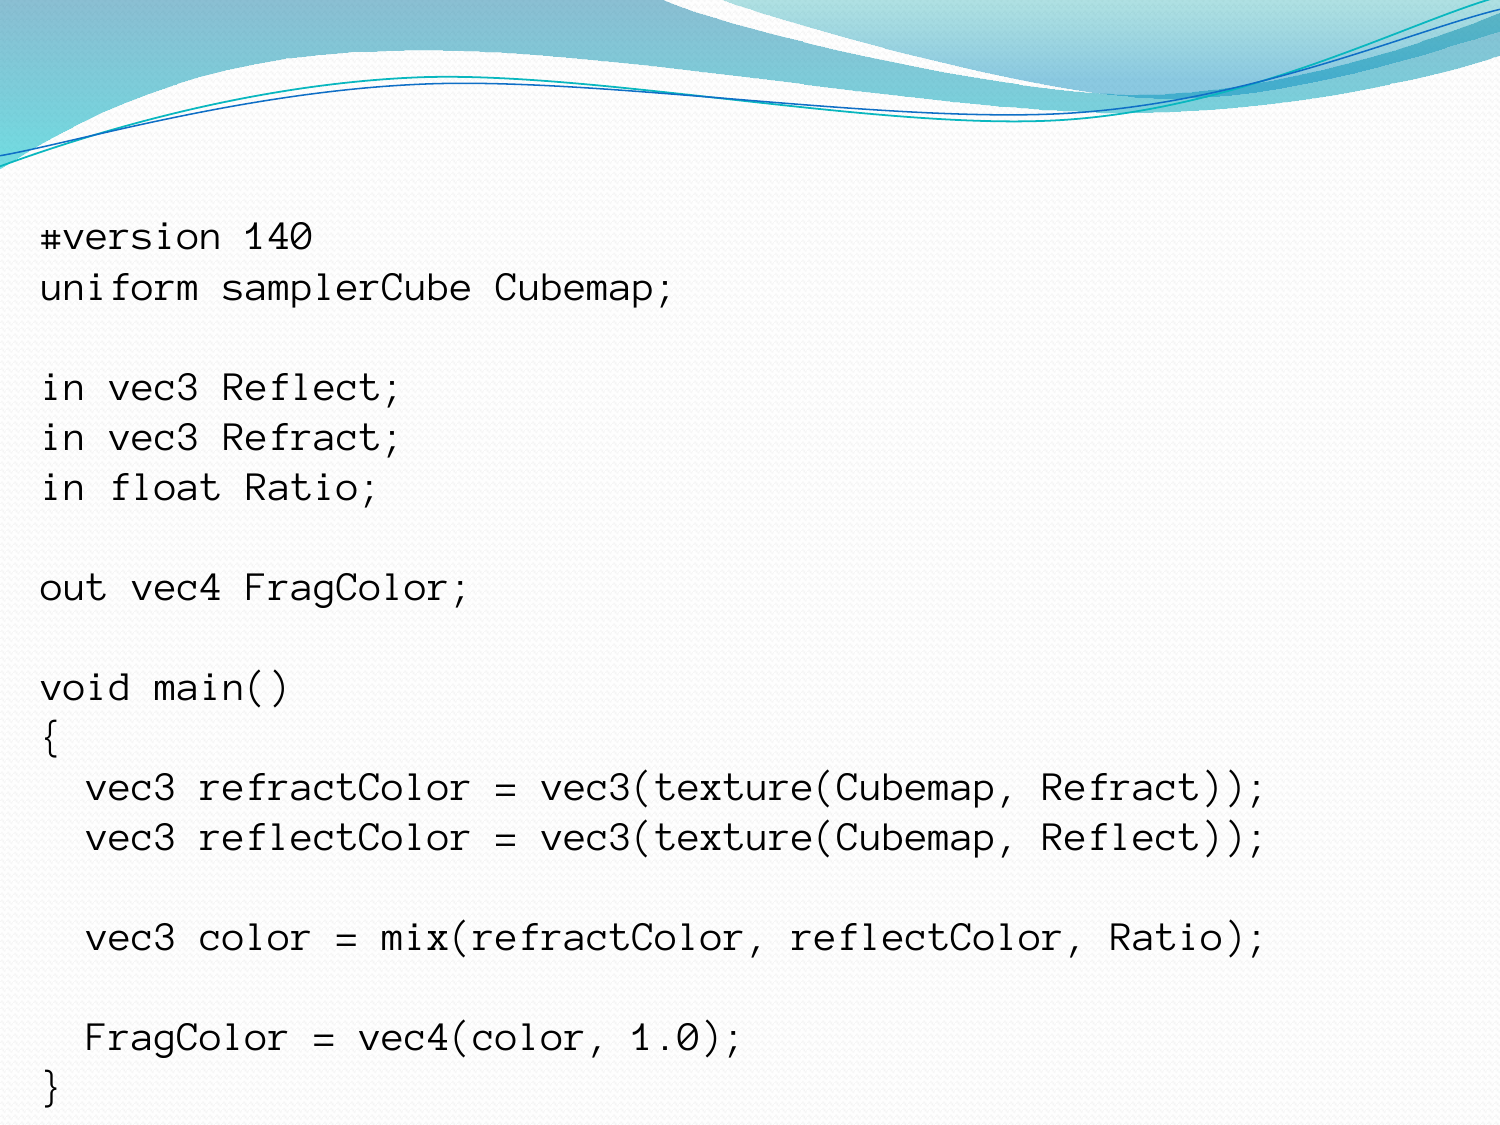

#version 140
uniform samplerCube Cubemap;

in vec3 Reflect;
in vec3 Refract;
in float Ratio;

out vec4 FragColor;

void main()
{
  vec3 refractColor = vec3(texture(Cubemap, Refract));
  vec3 reflectColor = vec3(texture(Cubemap, Reflect));

  vec3 color = mix(refractColor, reflectColor, Ratio);

  FragColor = vec4(color, 1.0);
}